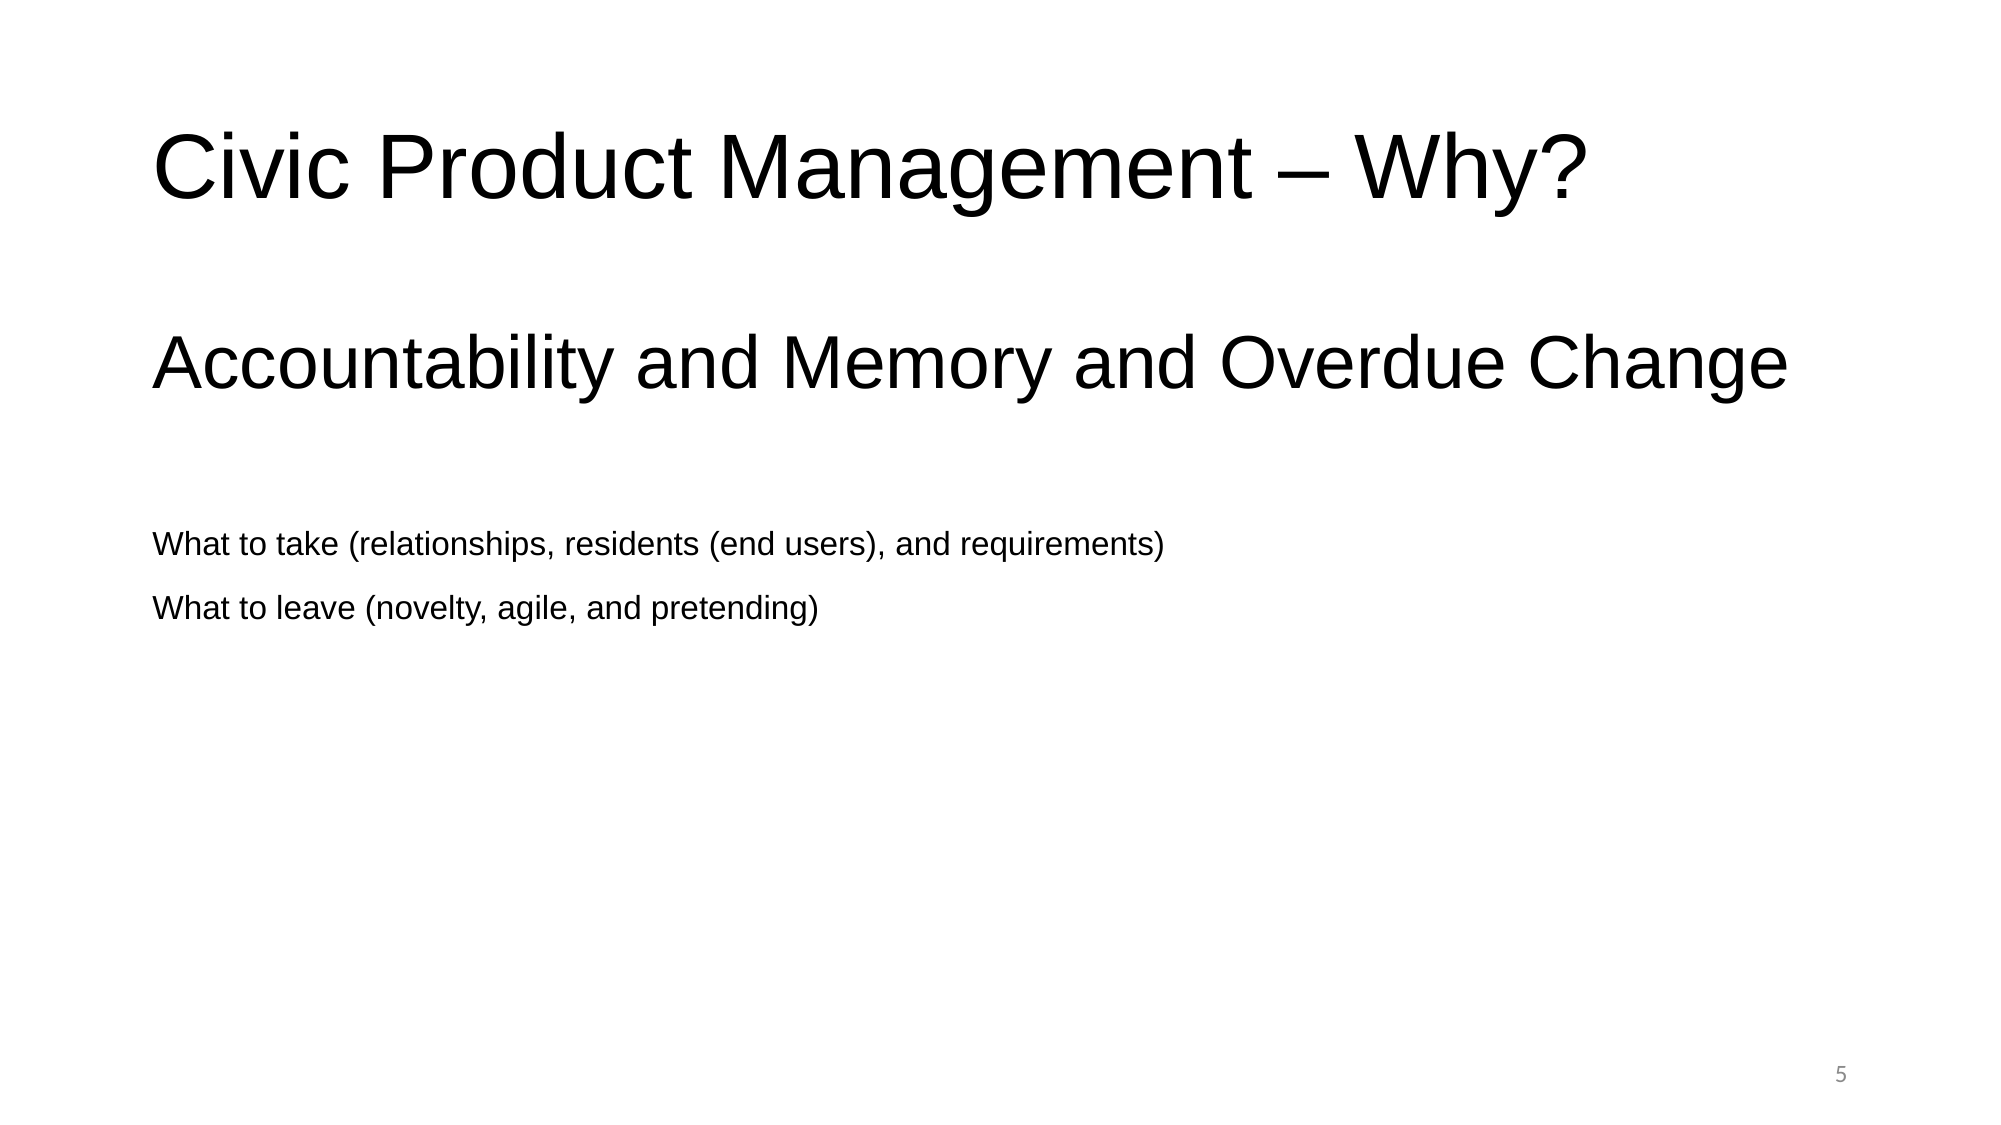

# Civic Product Management – Why?
Accountability and Memory and Overdue Change

What to take (relationships, residents (end users), and requirements)
What to leave (novelty, agile, and pretending)

5